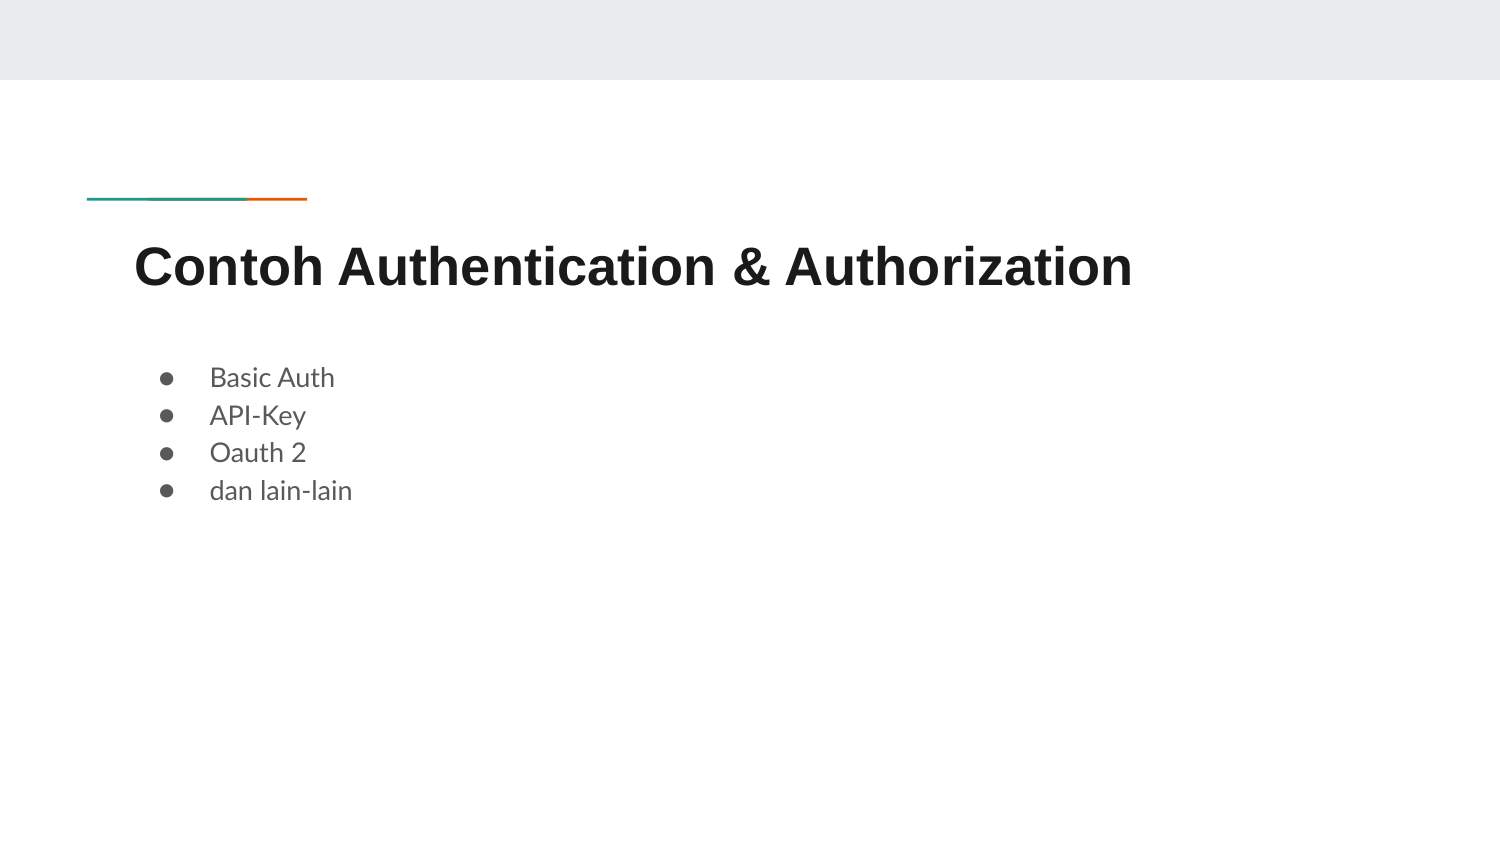

# Contoh Authentication & Authorization
Basic Auth
API-Key
Oauth 2
dan lain-lain